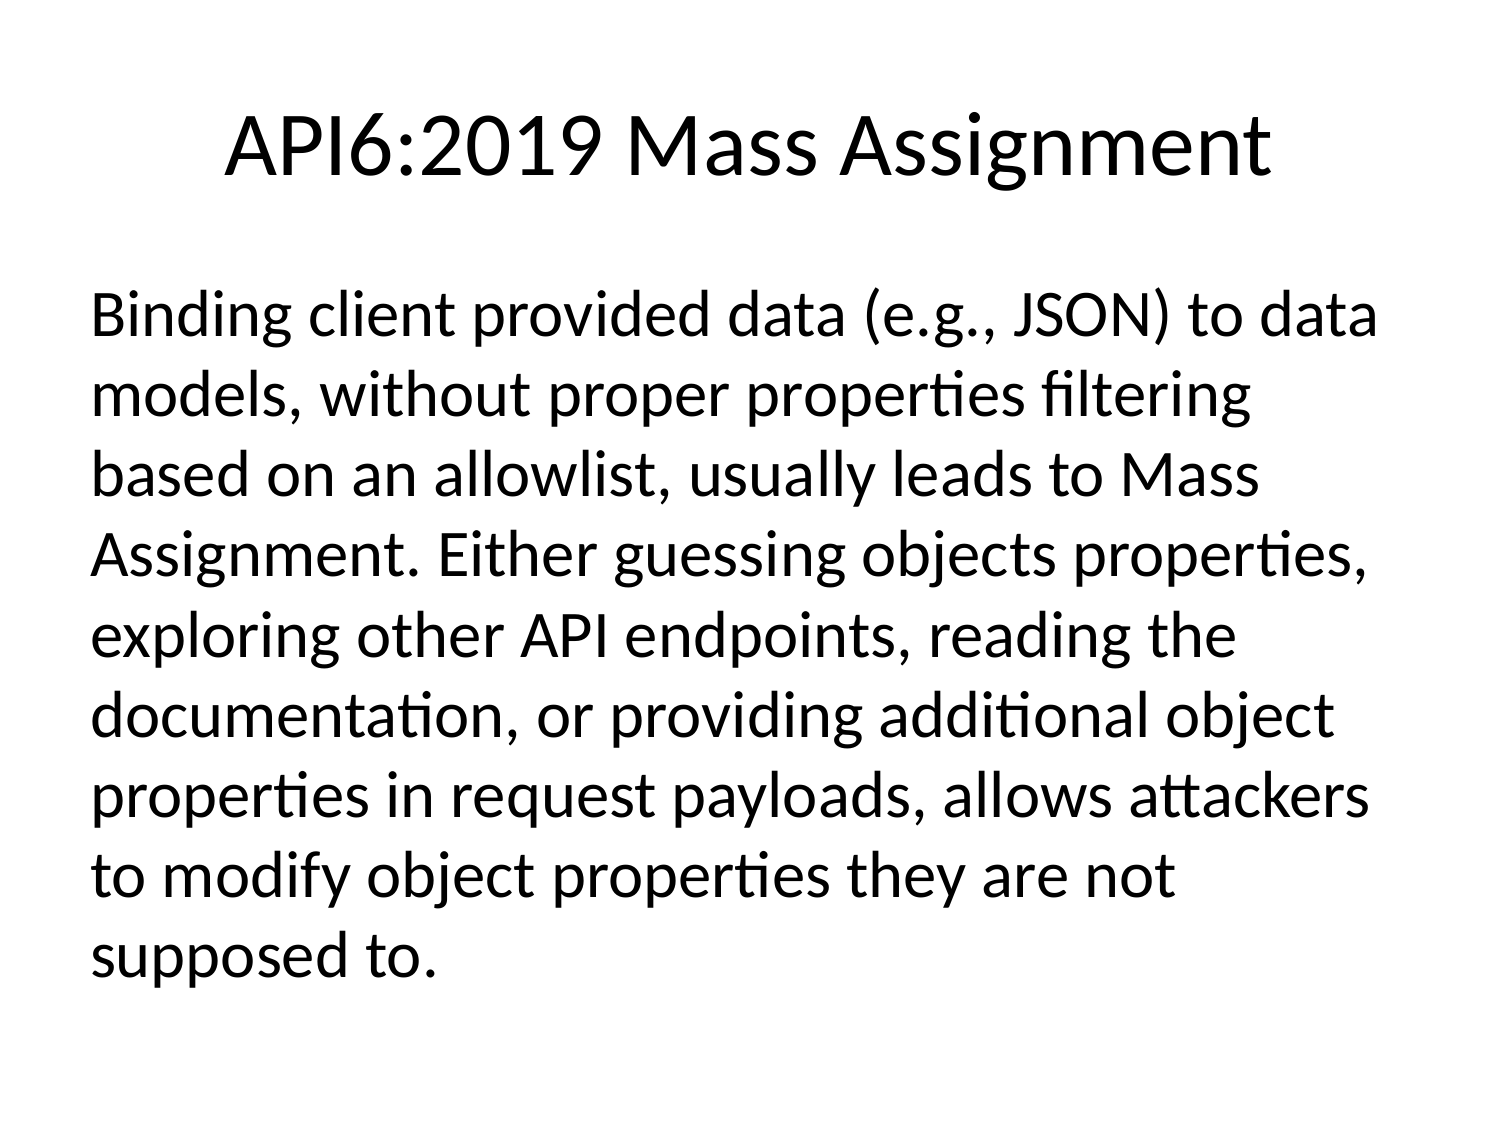

# API6:2019 Mass Assignment
Binding client provided data (e.g., JSON) to data models, without proper properties filtering based on an allowlist, usually leads to Mass Assignment. Either guessing objects properties, exploring other API endpoints, reading the documentation, or providing additional object properties in request payloads, allows attackers to modify object properties they are not supposed to.